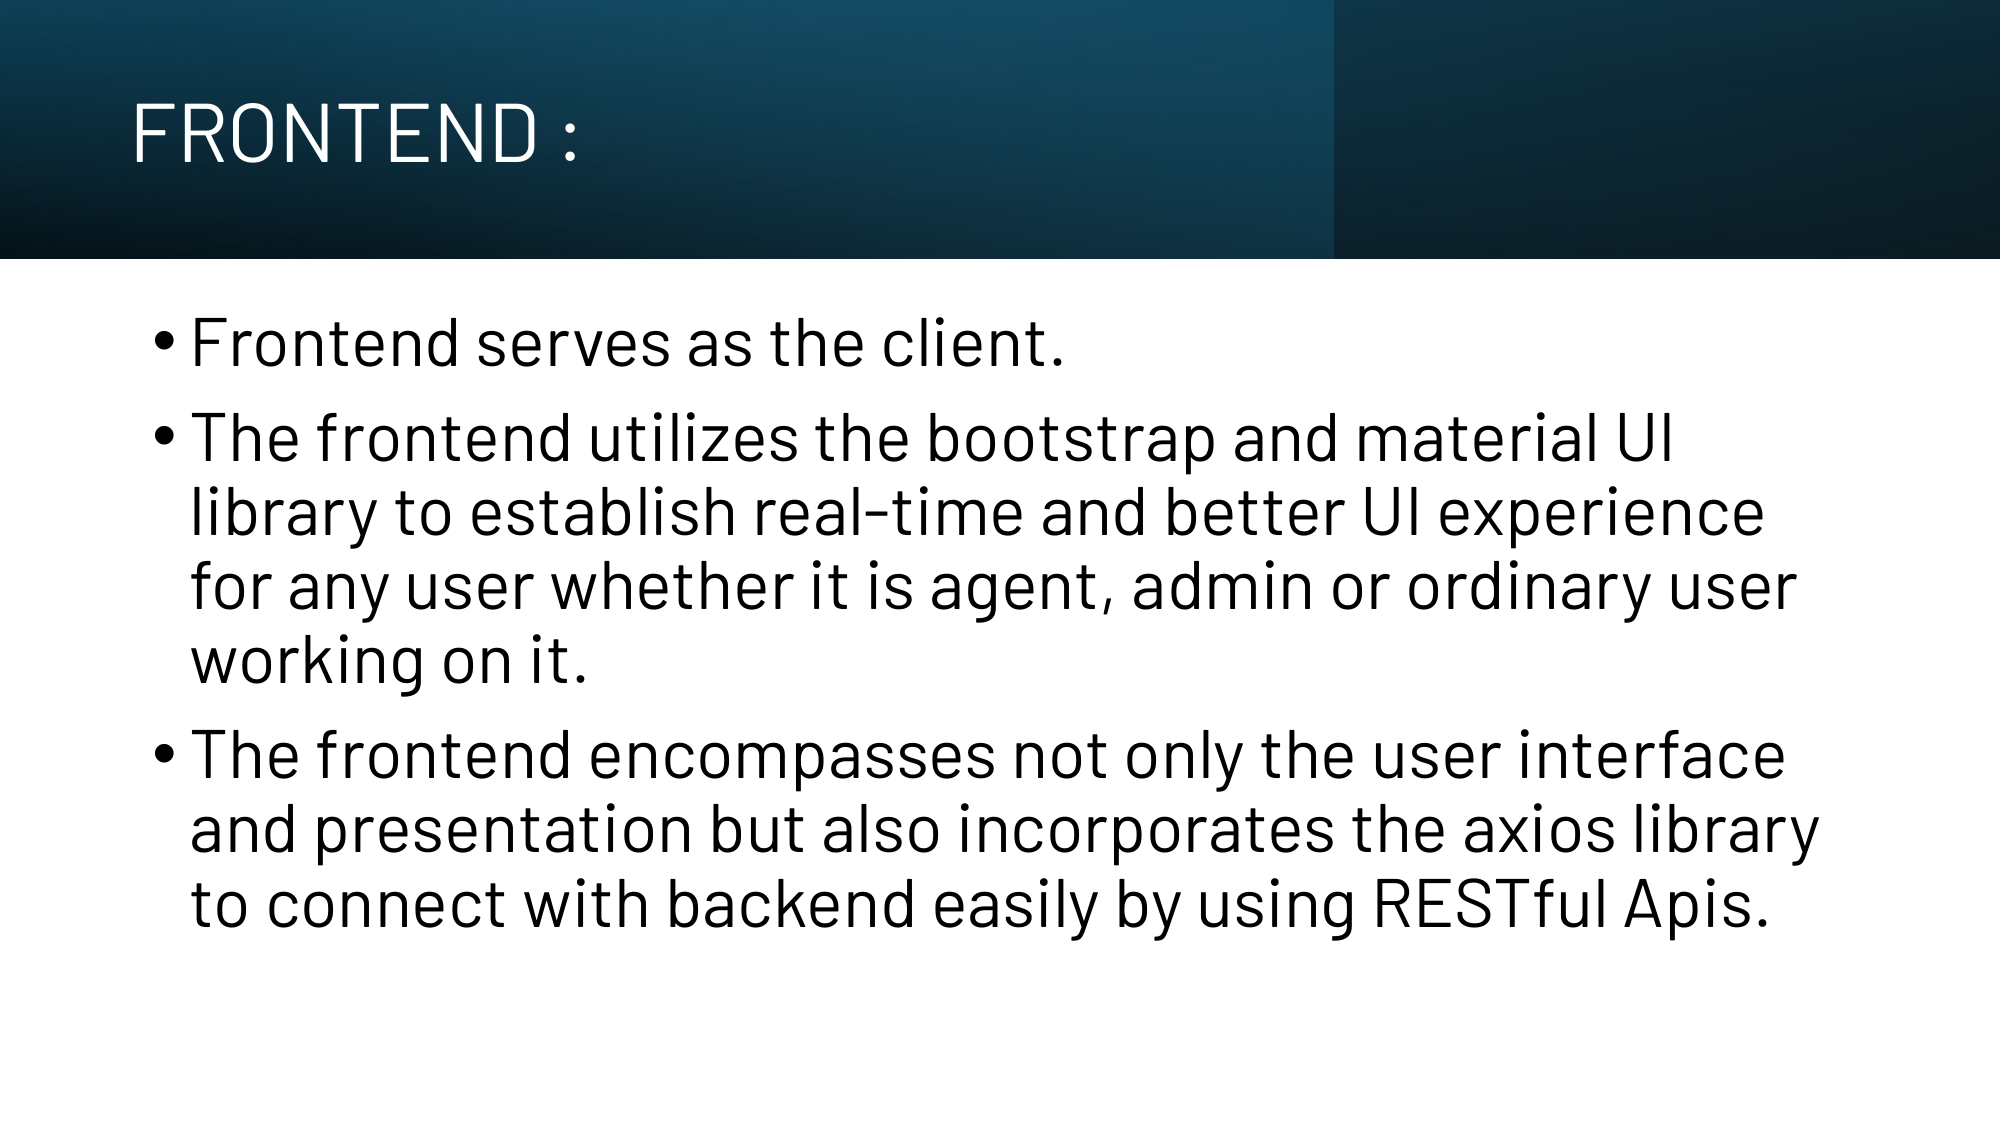

# FRONTEND :
Frontend serves as the client.
The frontend utilizes the bootstrap and material UI library to establish real-time and better UI experience for any user whether it is agent, admin or ordinary user working on it.
The frontend encompasses not only the user interface and presentation but also incorporates the axios library to connect with backend easily by using RESTful Apis.